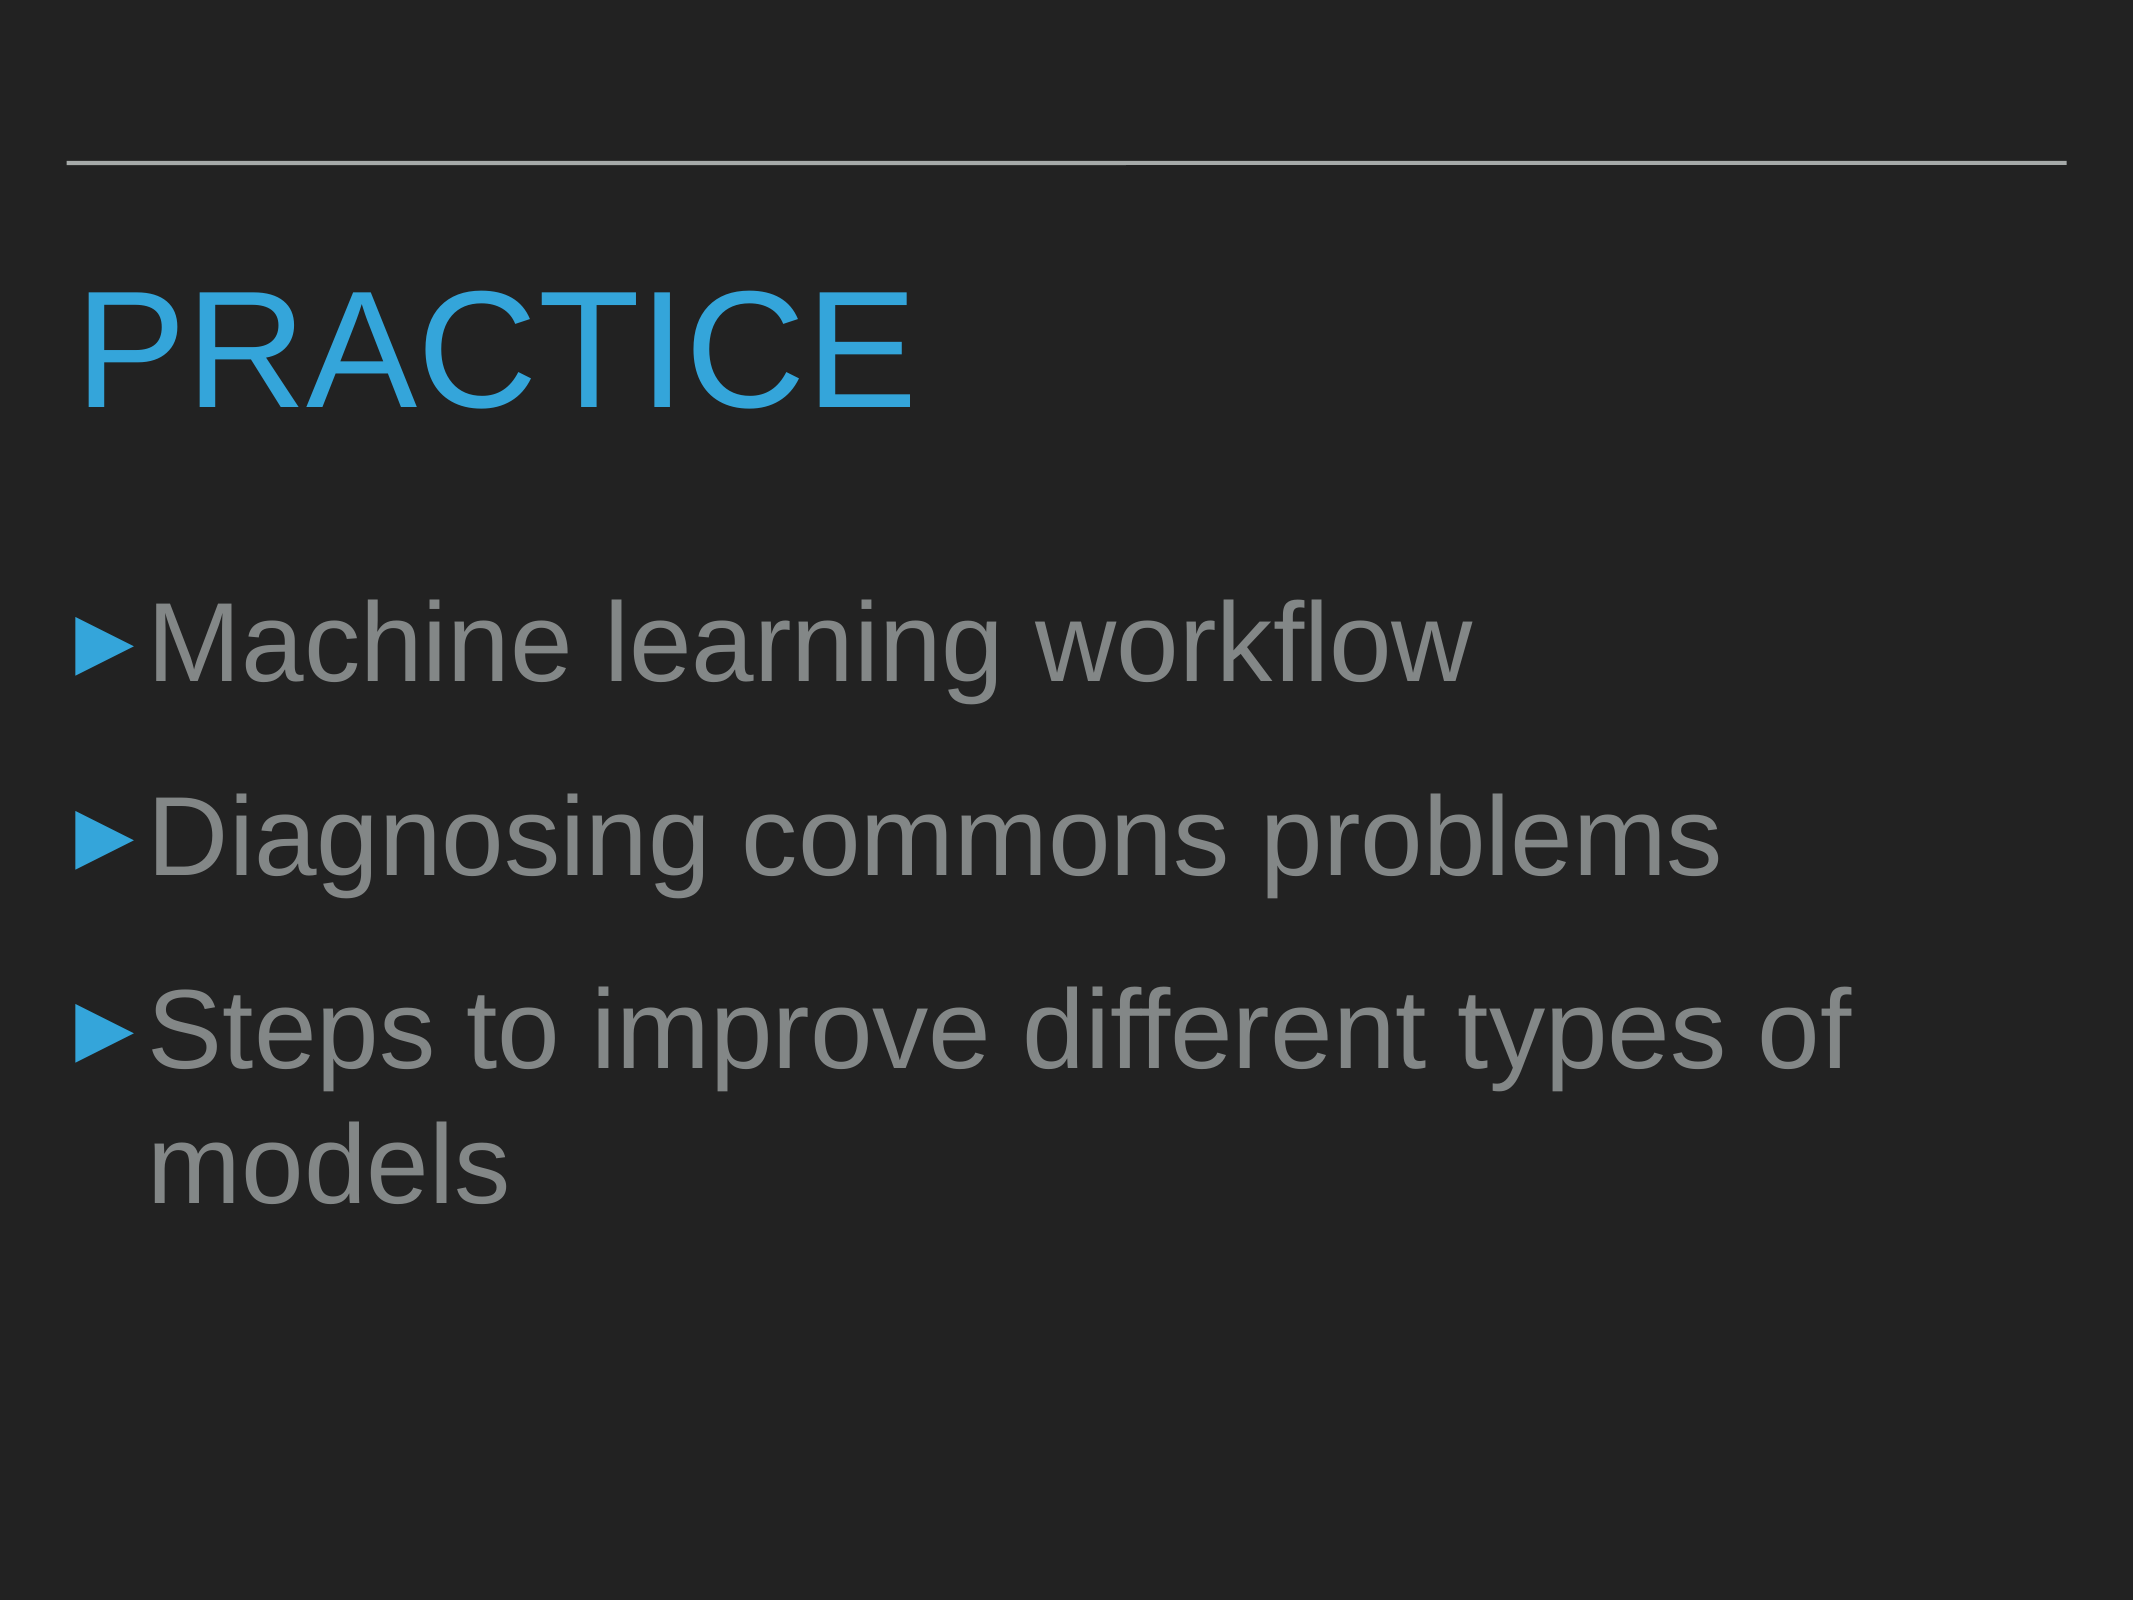

# Practice
Machine learning workflow
Diagnosing commons problems
Steps to improve different types of models